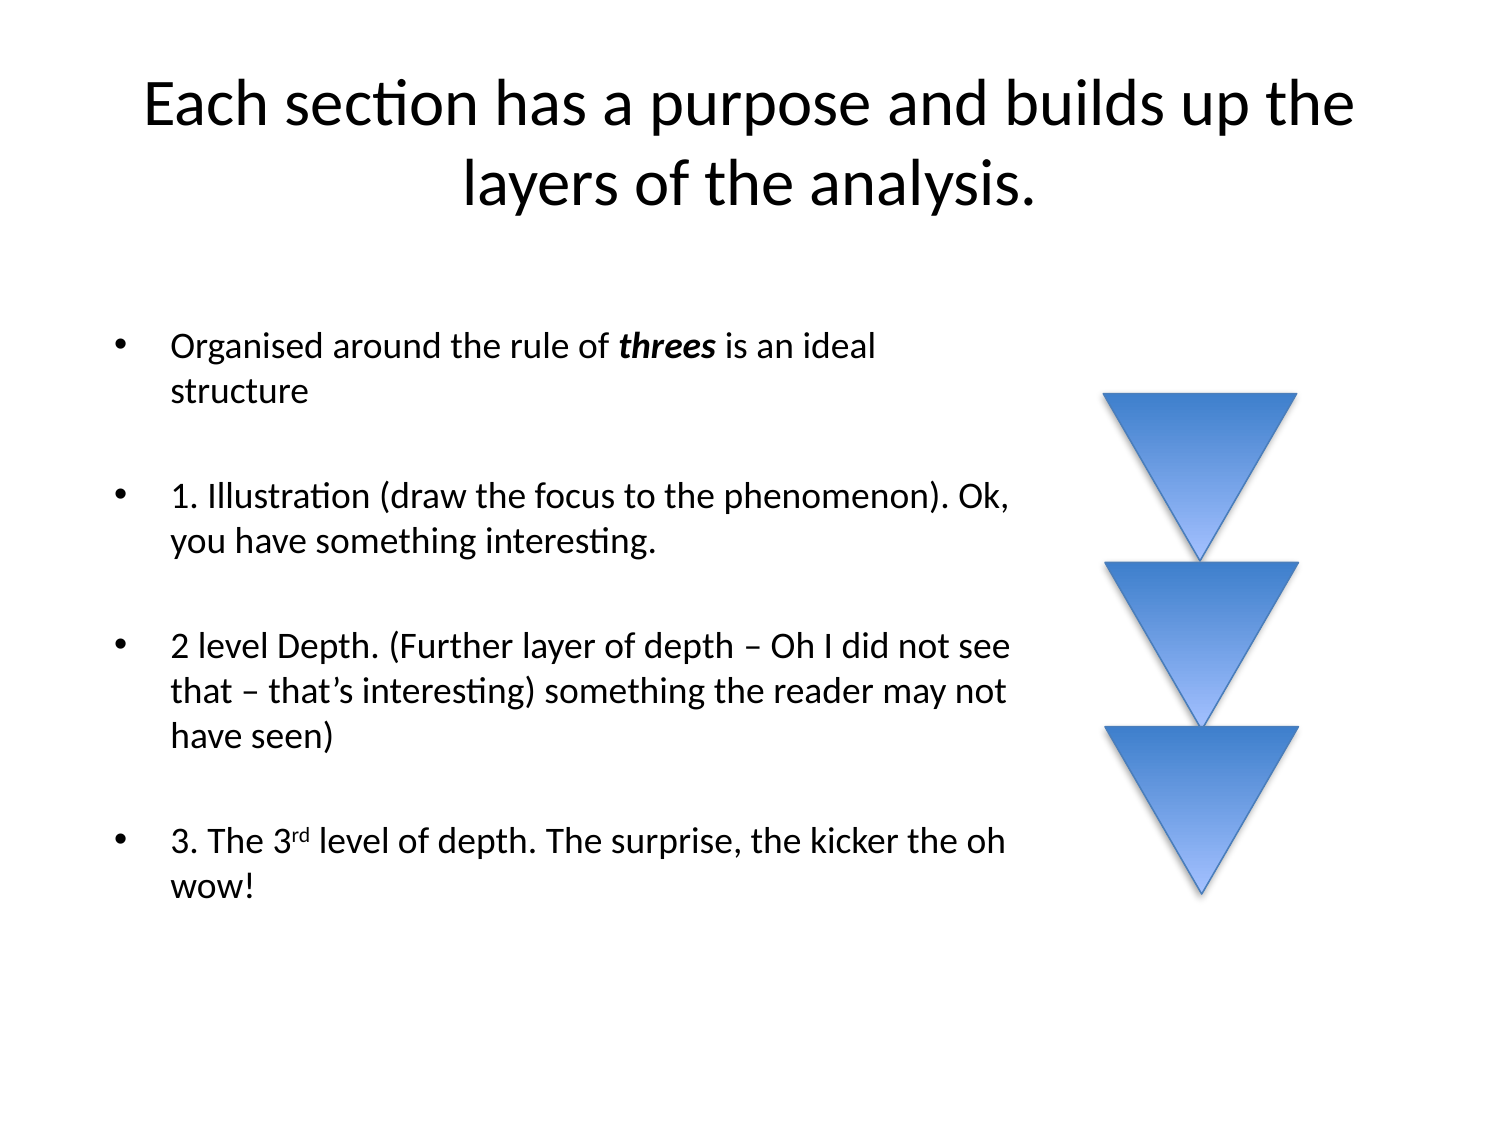

# Each section has a purpose and builds up the layers of the analysis.
Organised around the rule of threes is an ideal structure

1. Illustration (draw the focus to the phenomenon). Ok, you have something interesting.

2 level Depth. (Further layer of depth – Oh I did not see that – that’s interesting) something the reader may not have seen)

3. The 3rd level of depth. The surprise, the kicker the oh wow!